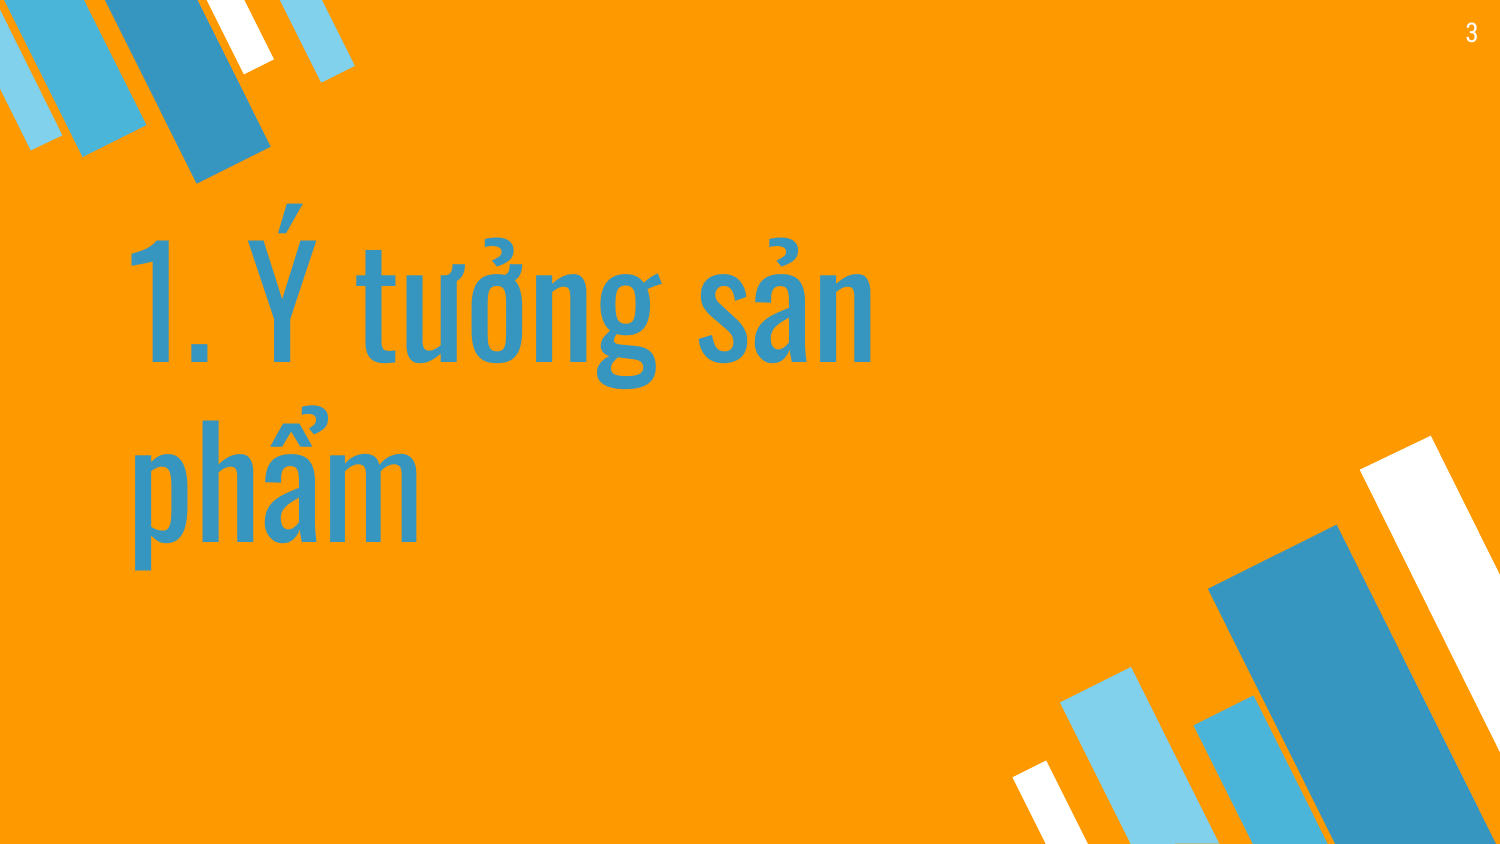

3
# 1. Ý tưởng sản phẩm